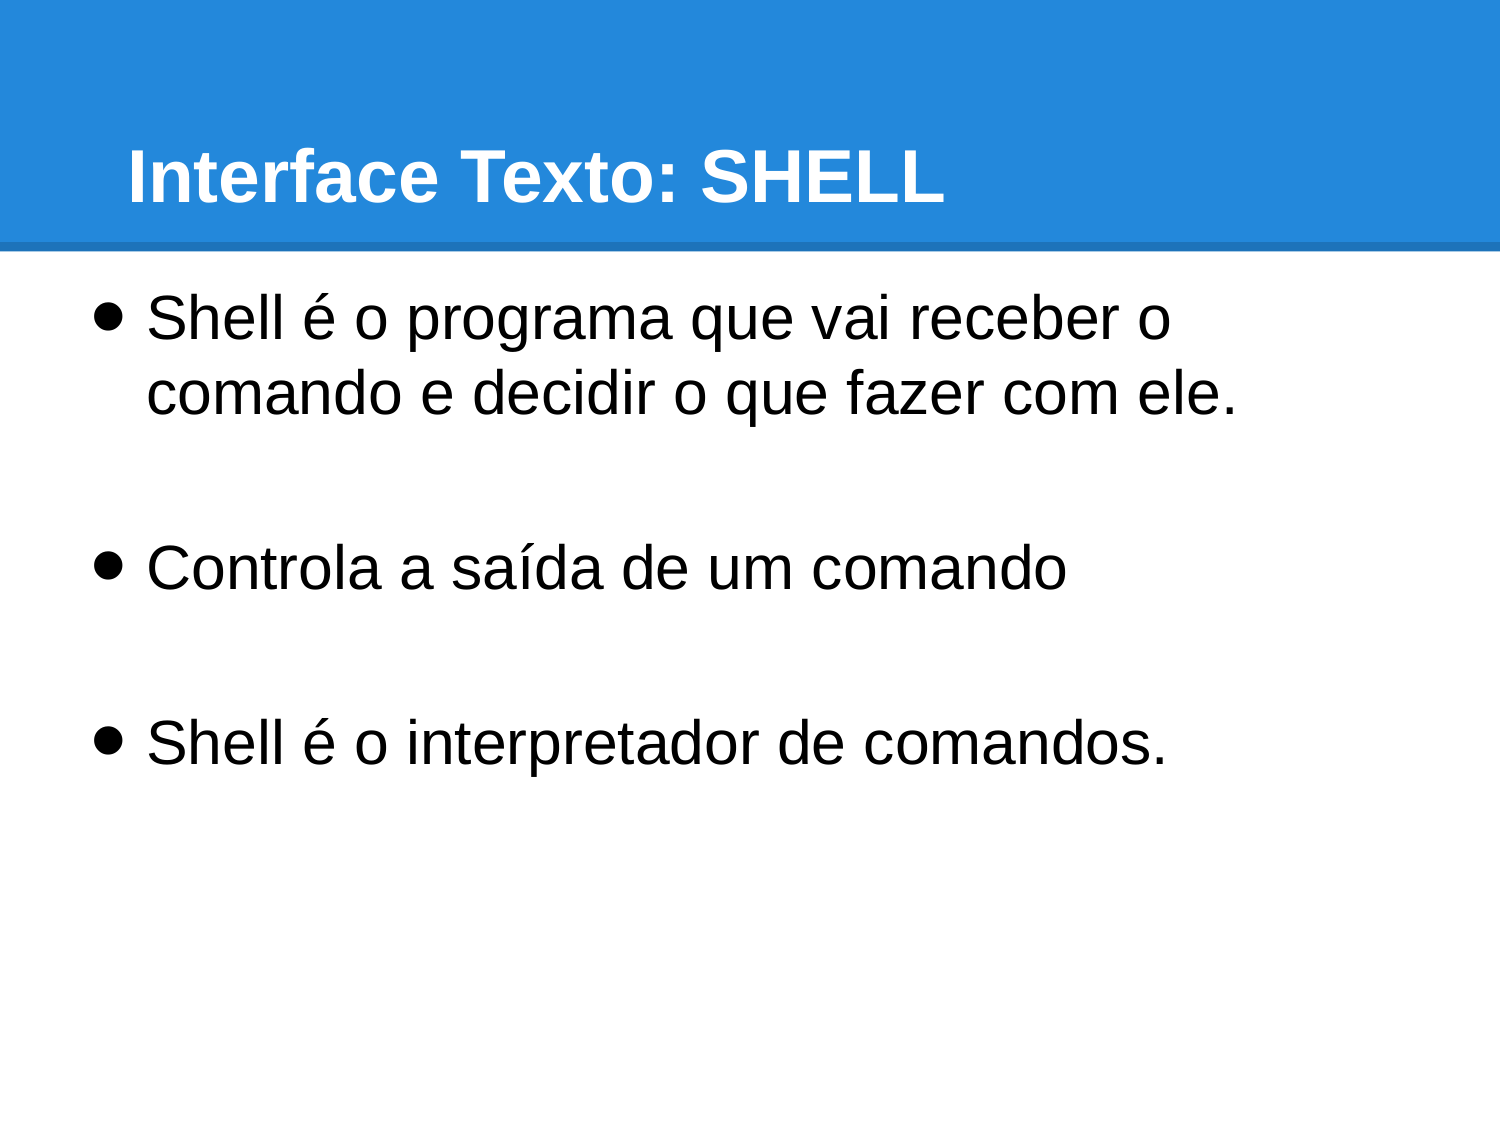

# Interface Texto: SHELL
Shell é o programa que vai receber o comando e decidir o que fazer com ele.

Controla a saída de um comando

Shell é o interpretador de comandos.